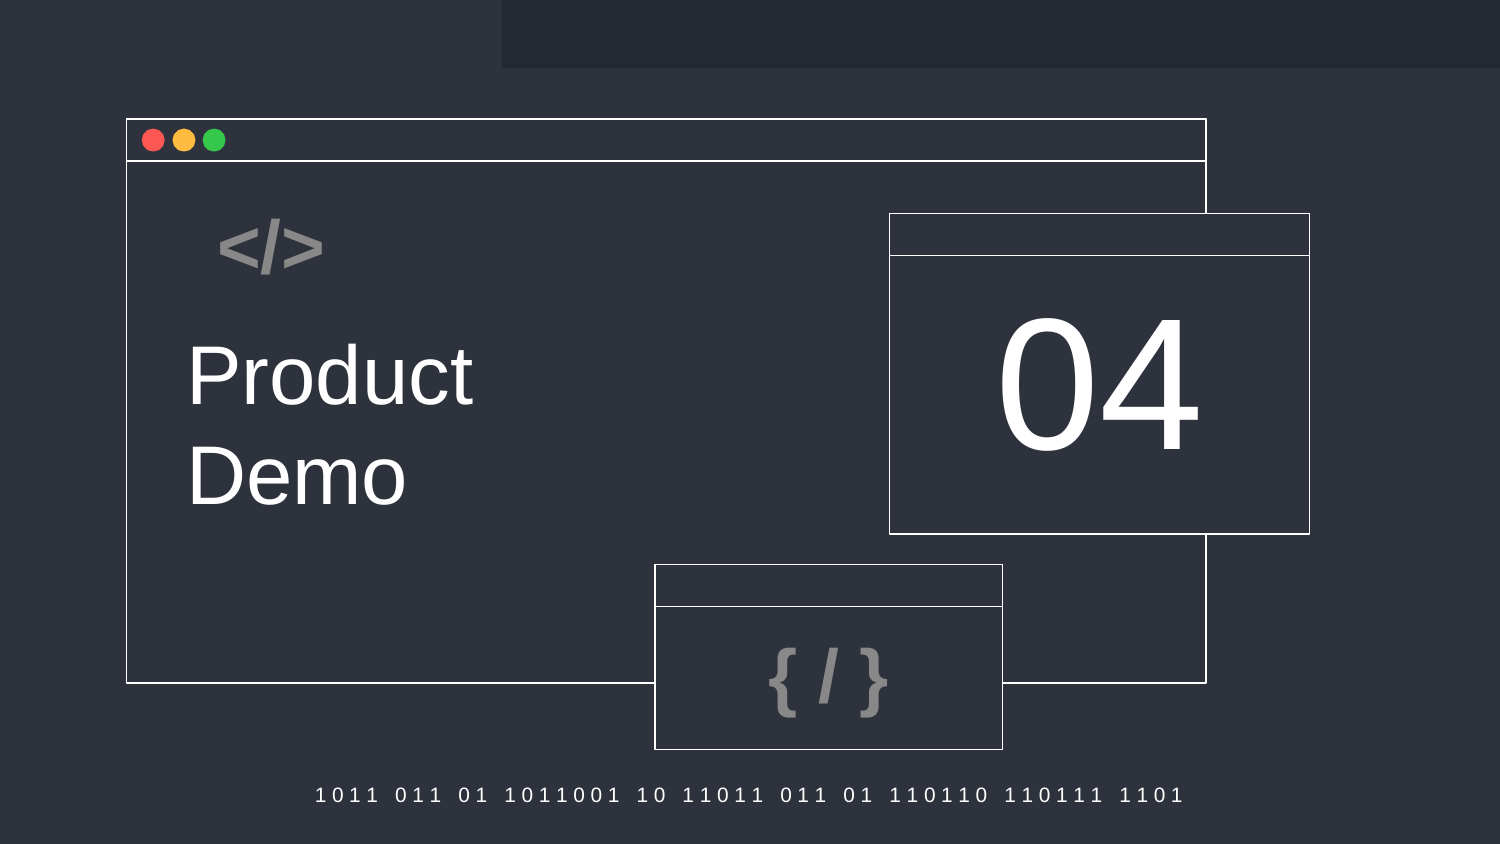

</>

04
# Product Demo

{ / }